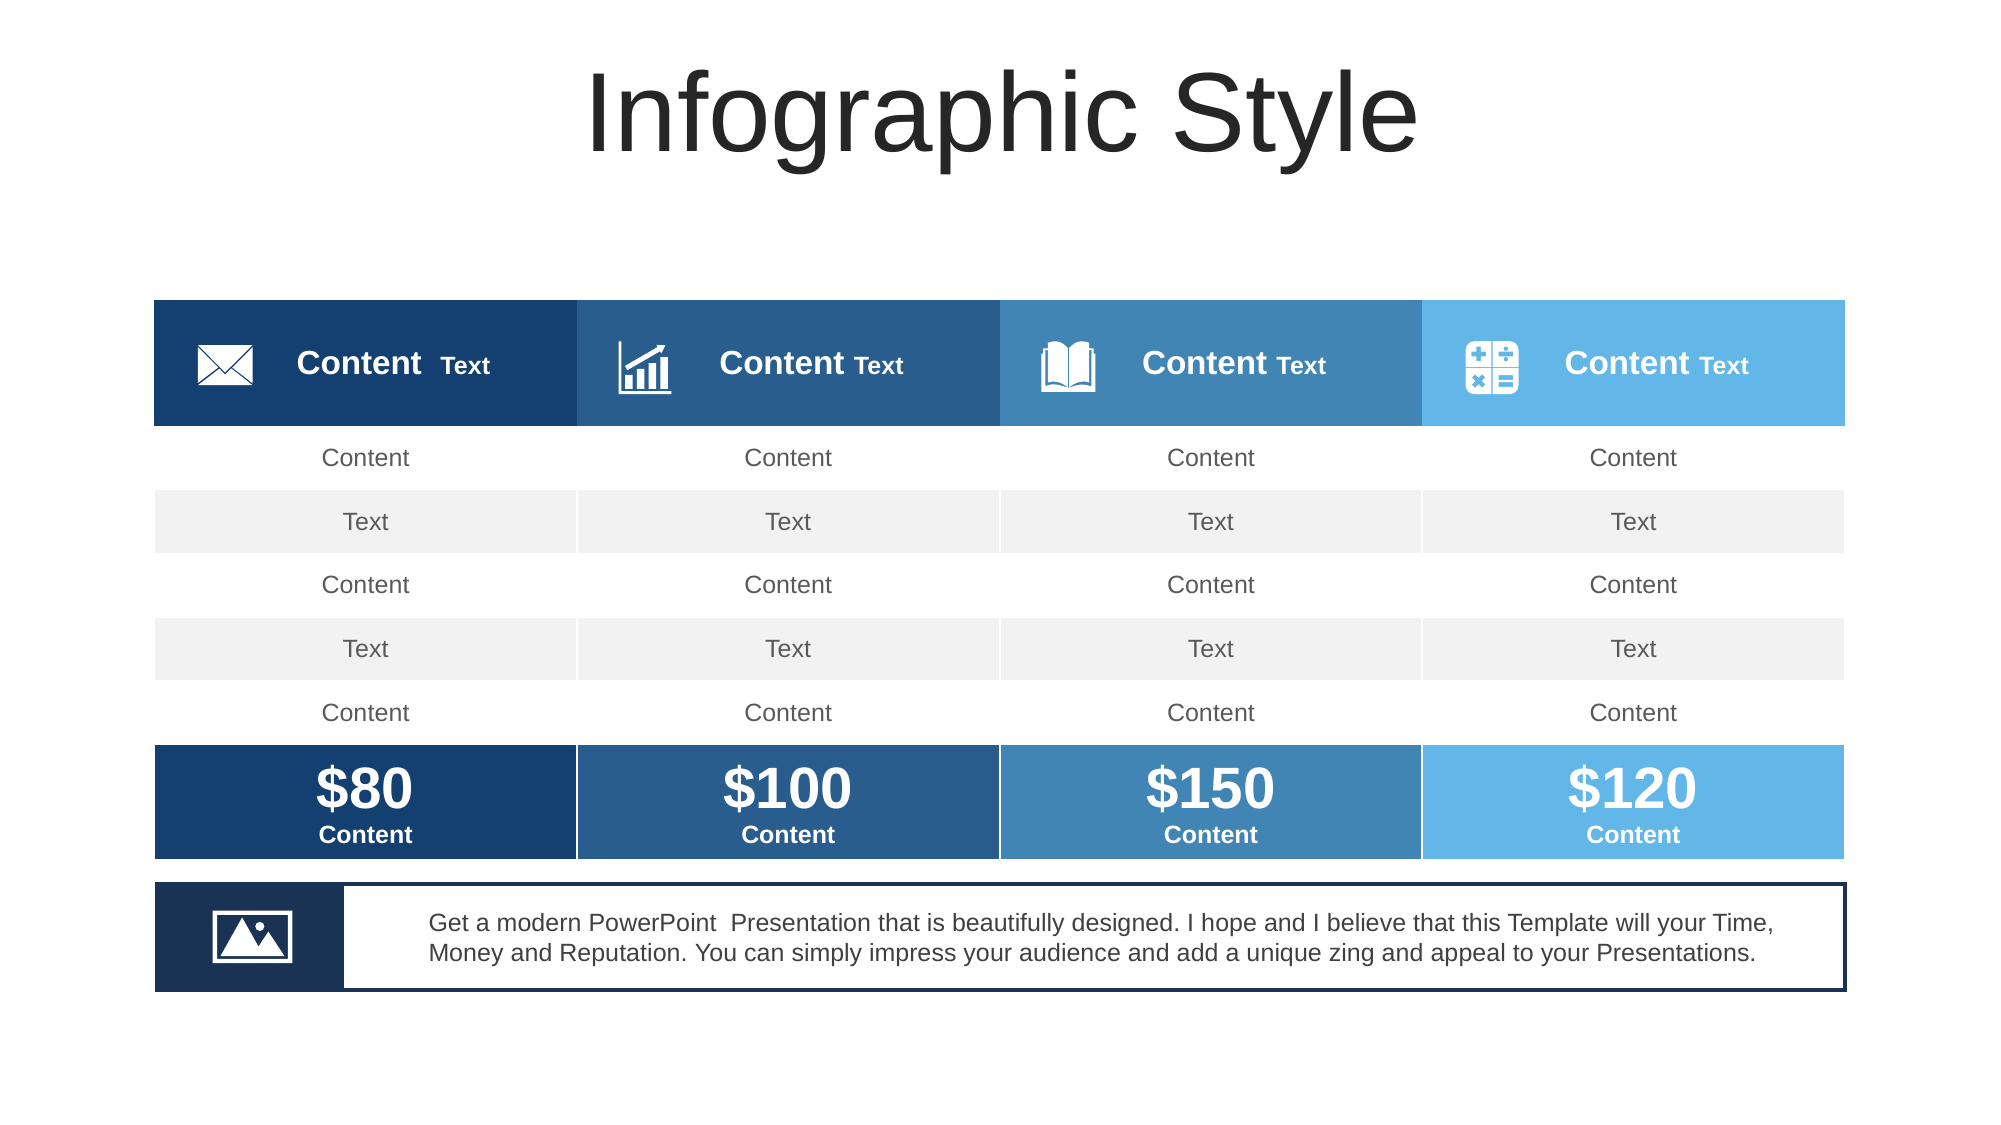

Infographic Style
|  | Content Text |  | Content Text |  | Content Text |  | Content Text |
| --- | --- | --- | --- | --- | --- | --- | --- |
| Content |  | Content |  | Content |  | Content |  |
| Text |  | Text |  | Text |  | Text |  |
| Content |  | Content |  | Content |  | Content |  |
| Text |  | Text |  | Text |  | Text |  |
| Content |  | Content |  | Content |  | Content |  |
| $80 Content |  | $100 Content |  | $150 Content |  | $120 Content |  |

|  |  |
| --- | --- |
Get a modern PowerPoint  Presentation that is beautifully designed. I hope and I believe that this Template will your Time, Money and Reputation. You can simply impress your audience and add a unique zing and appeal to your Presentations.